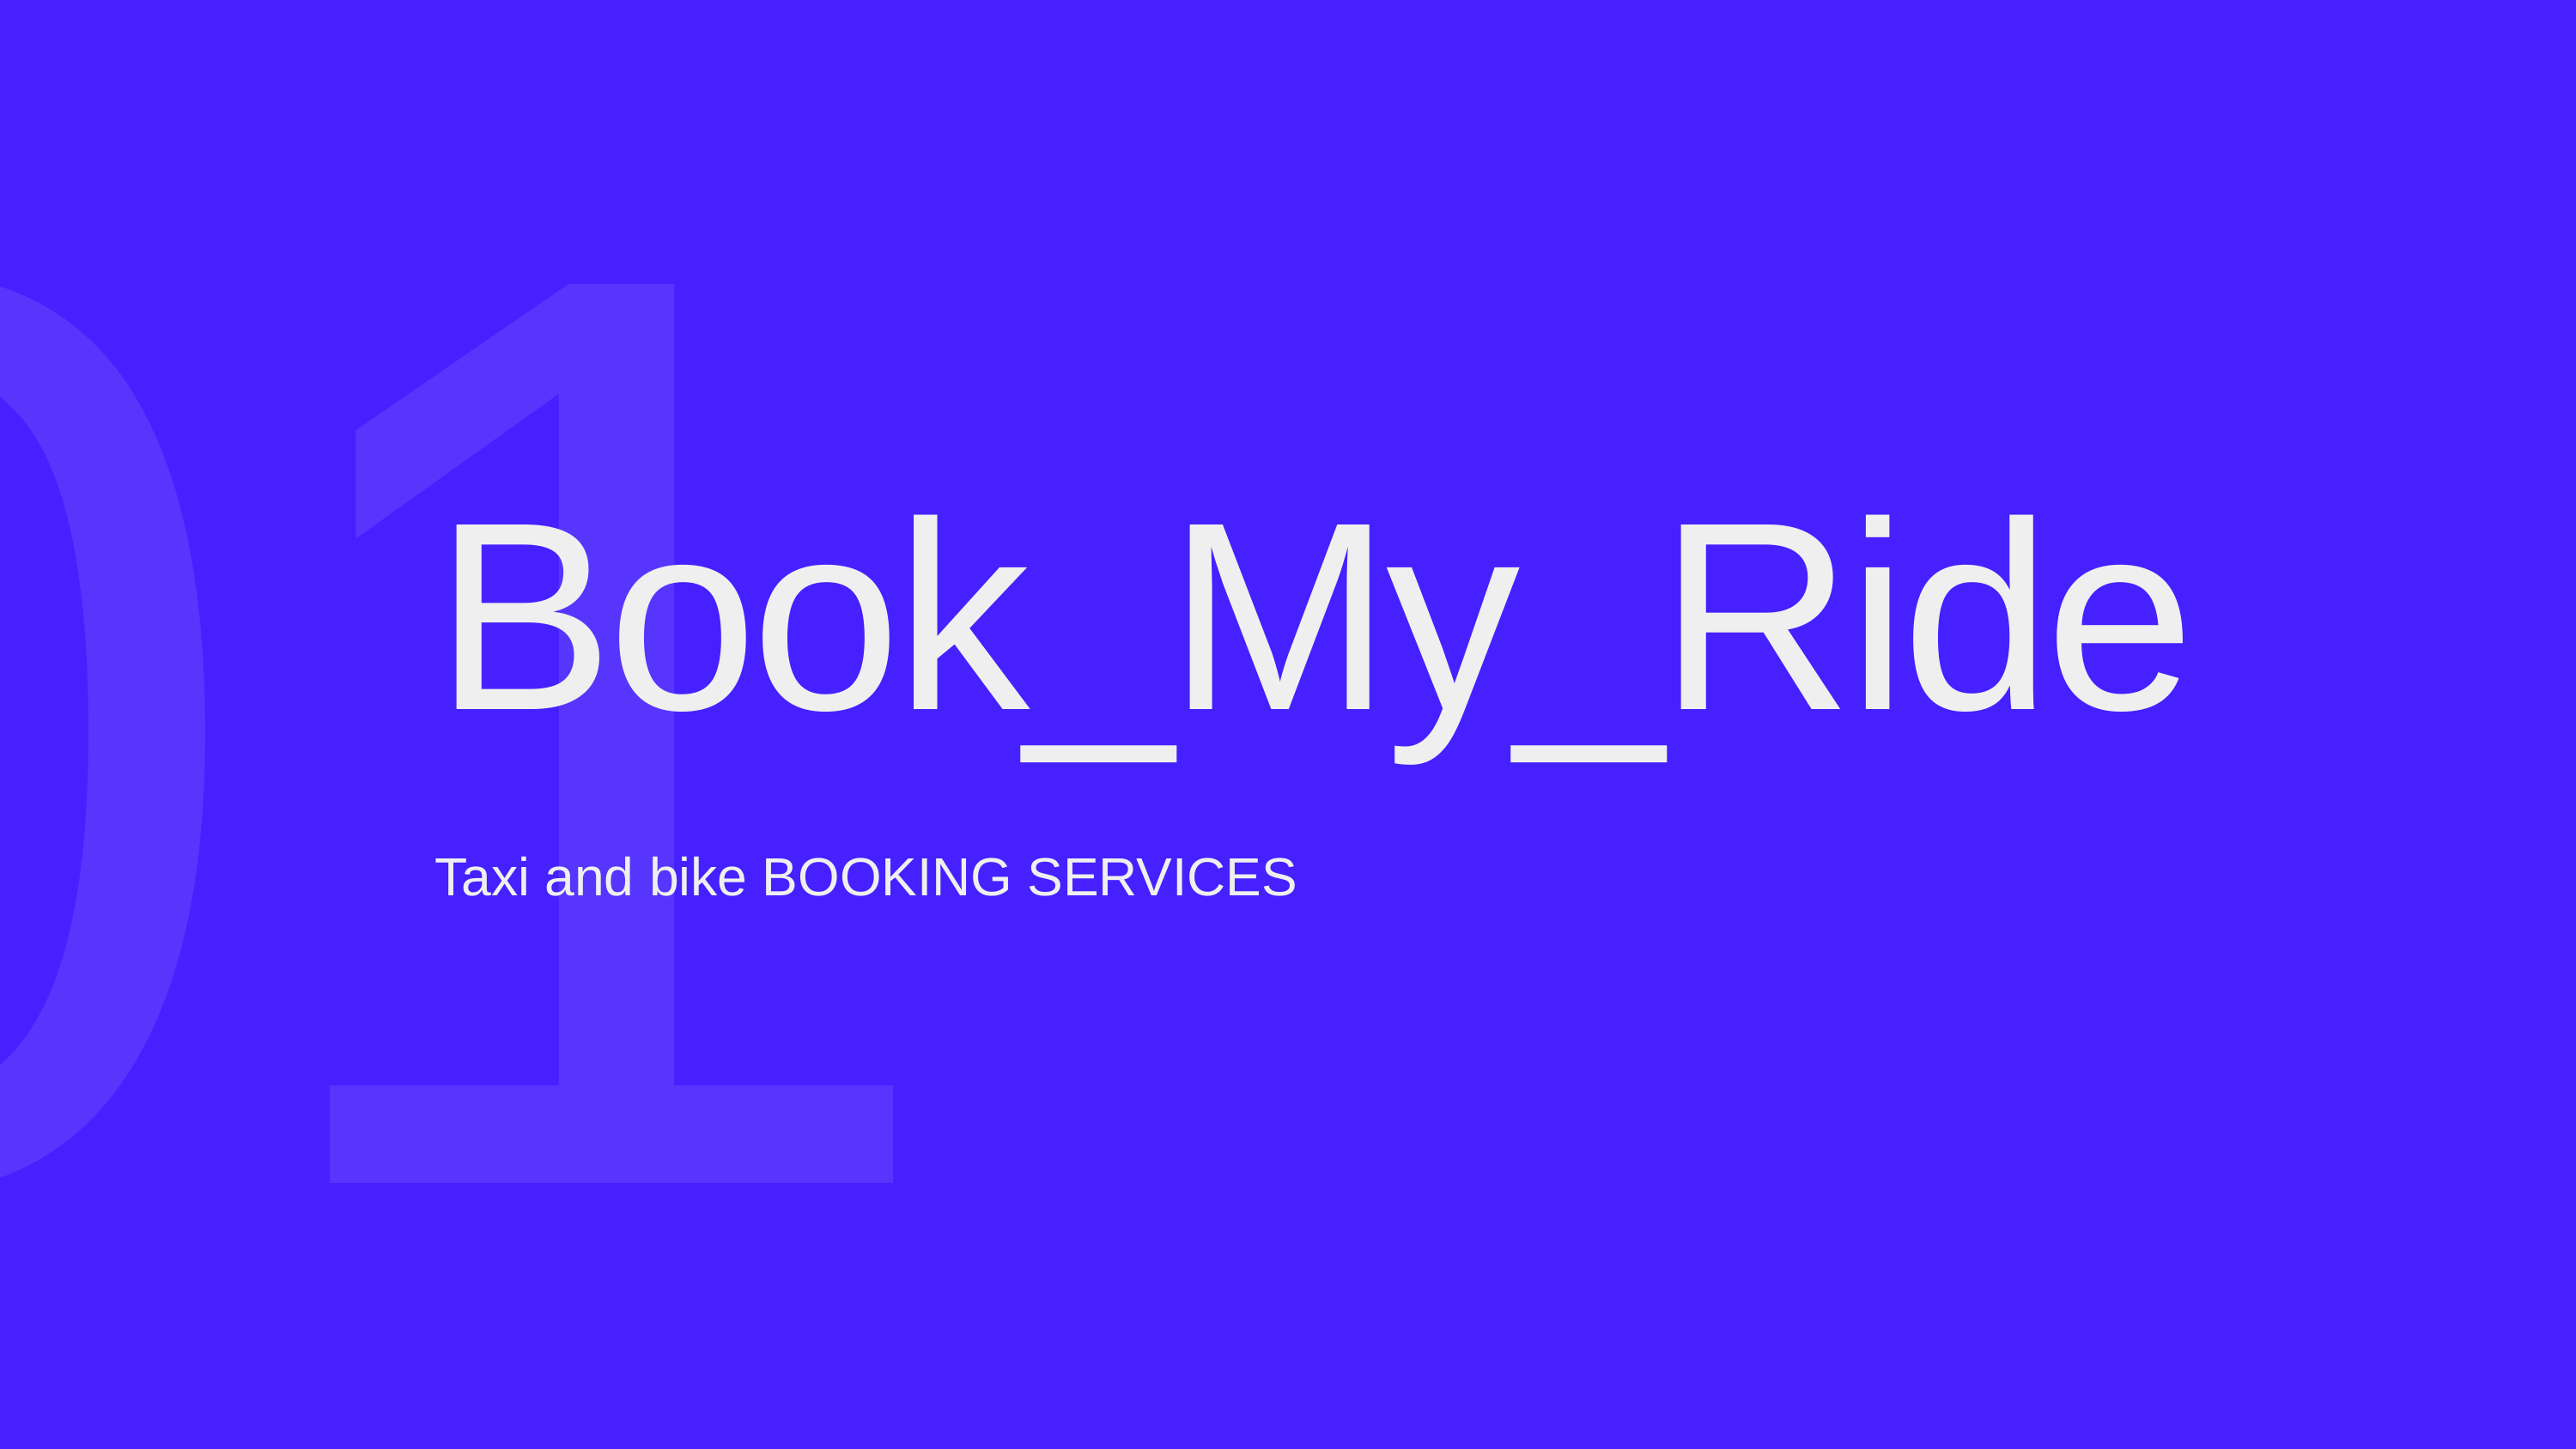

01
Book_My_Ride
Taxi and bike BOOKING SERVICES